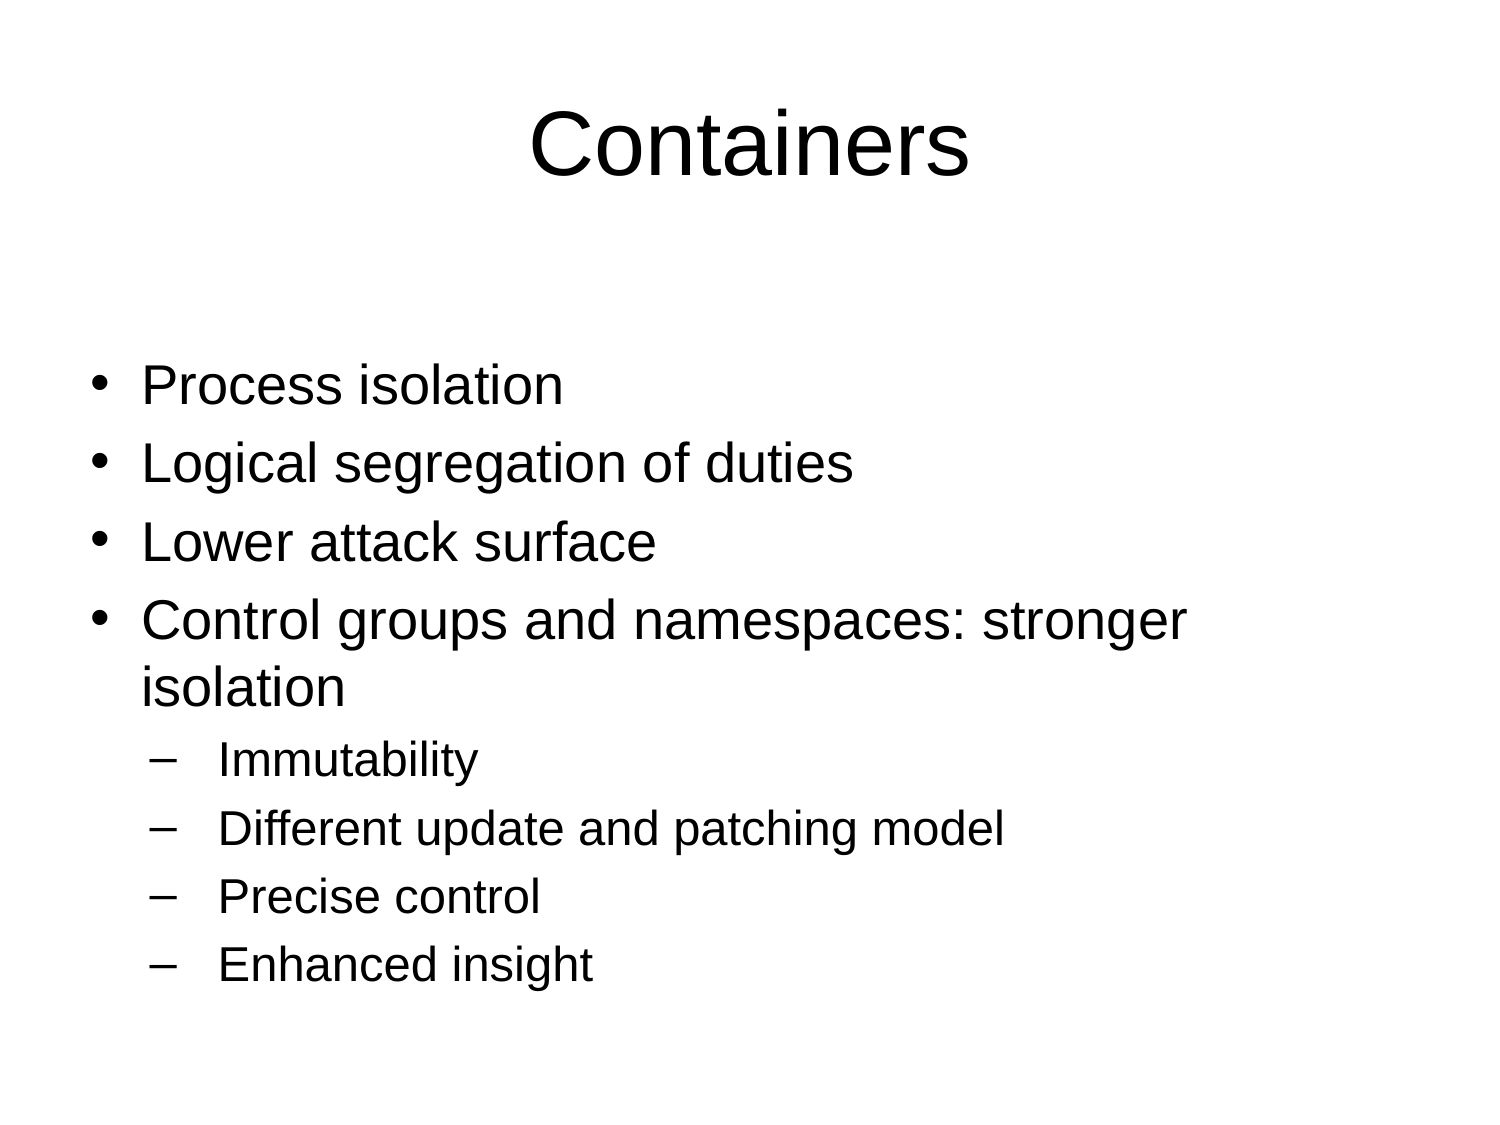

# Containers

Process isolation
Logical segregation of duties
Lower attack surface
Control groups and namespaces: stronger isolation
Immutability
Different update and patching model
Precise control
Enhanced insight